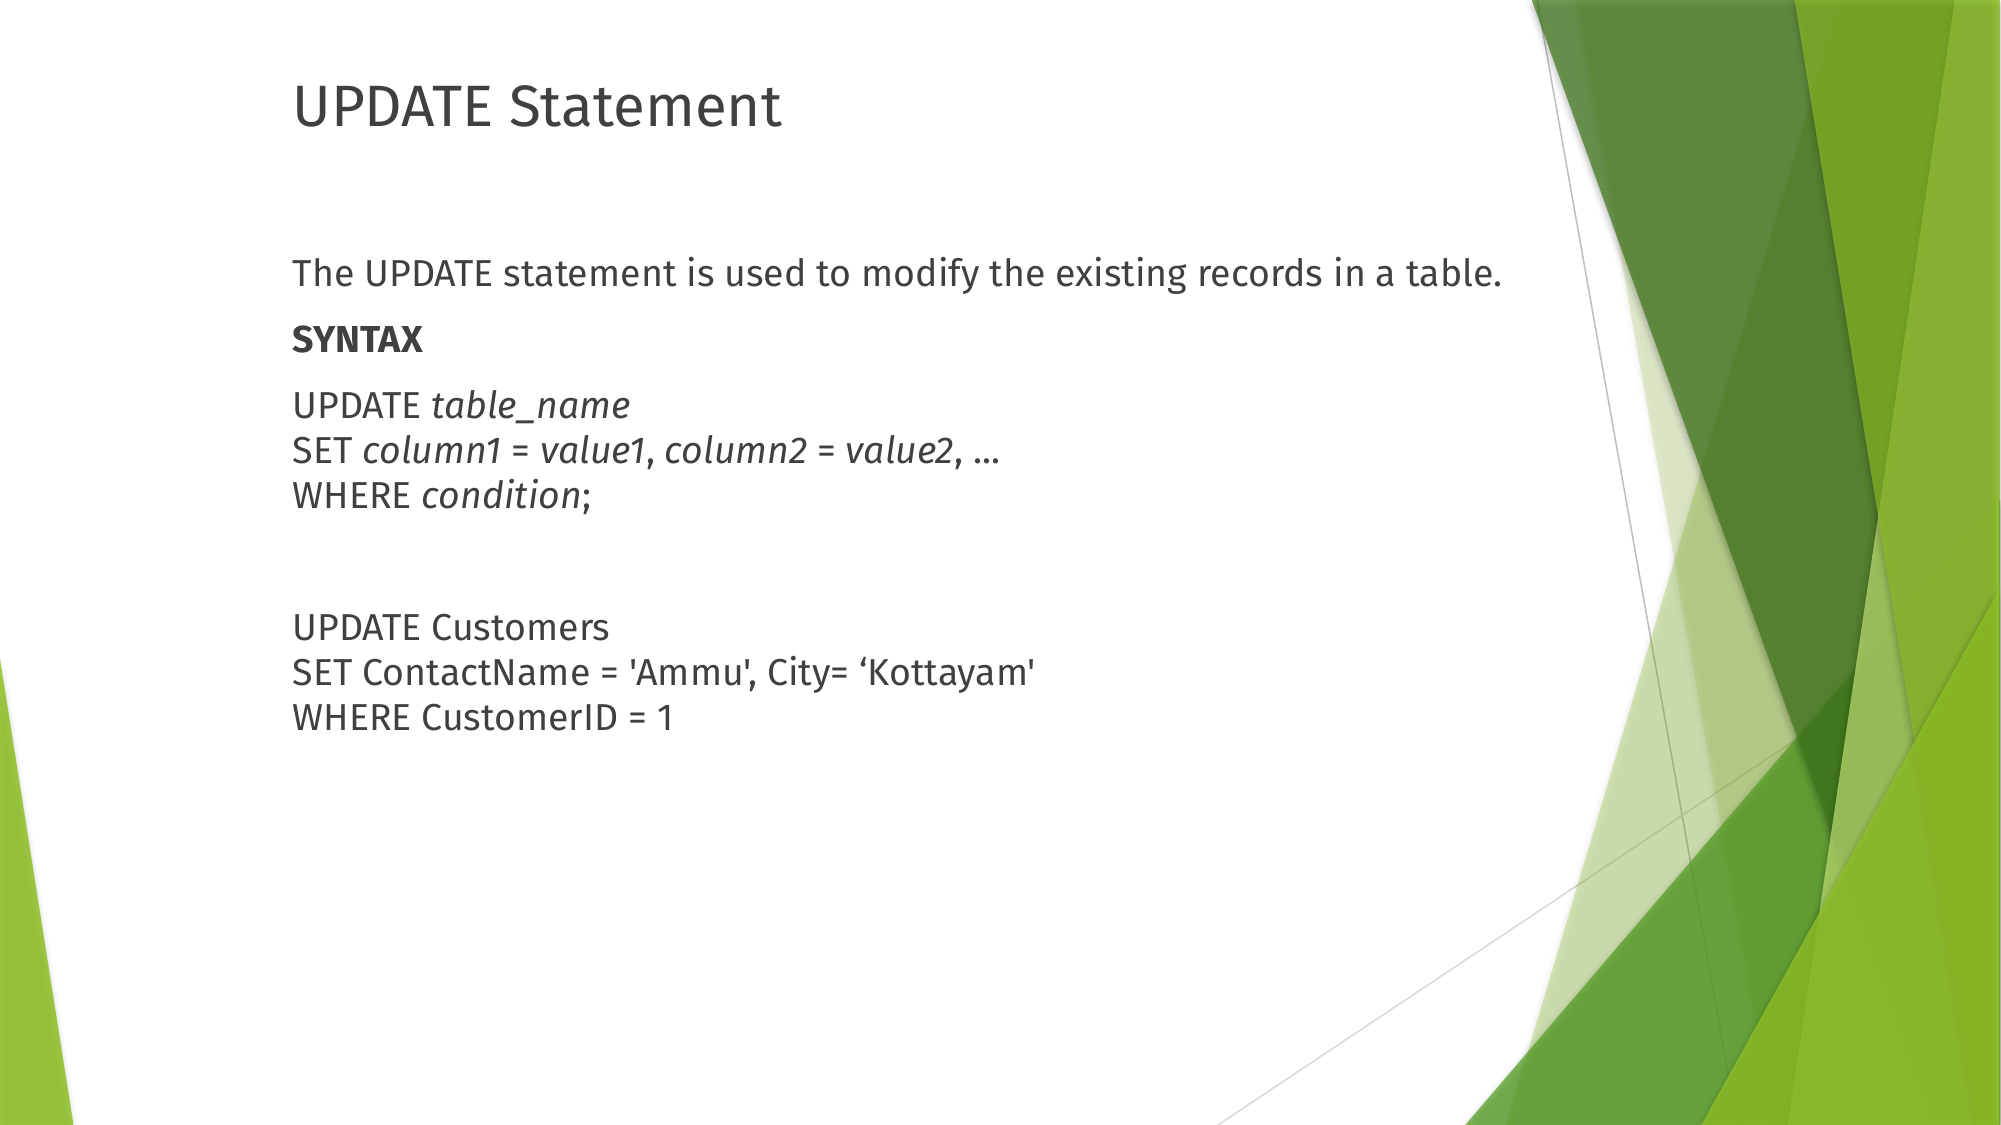

UPDATE Statement

The UPDATE statement is used to modify the existing records in a table.
SYNTAX
UPDATE table_name
SET column1 = value1, column2 = value2, ...
WHERE condition;

UPDATE Customers
SET ContactName = 'Ammu', City= ‘Kottayam'
WHERE CustomerID = 1